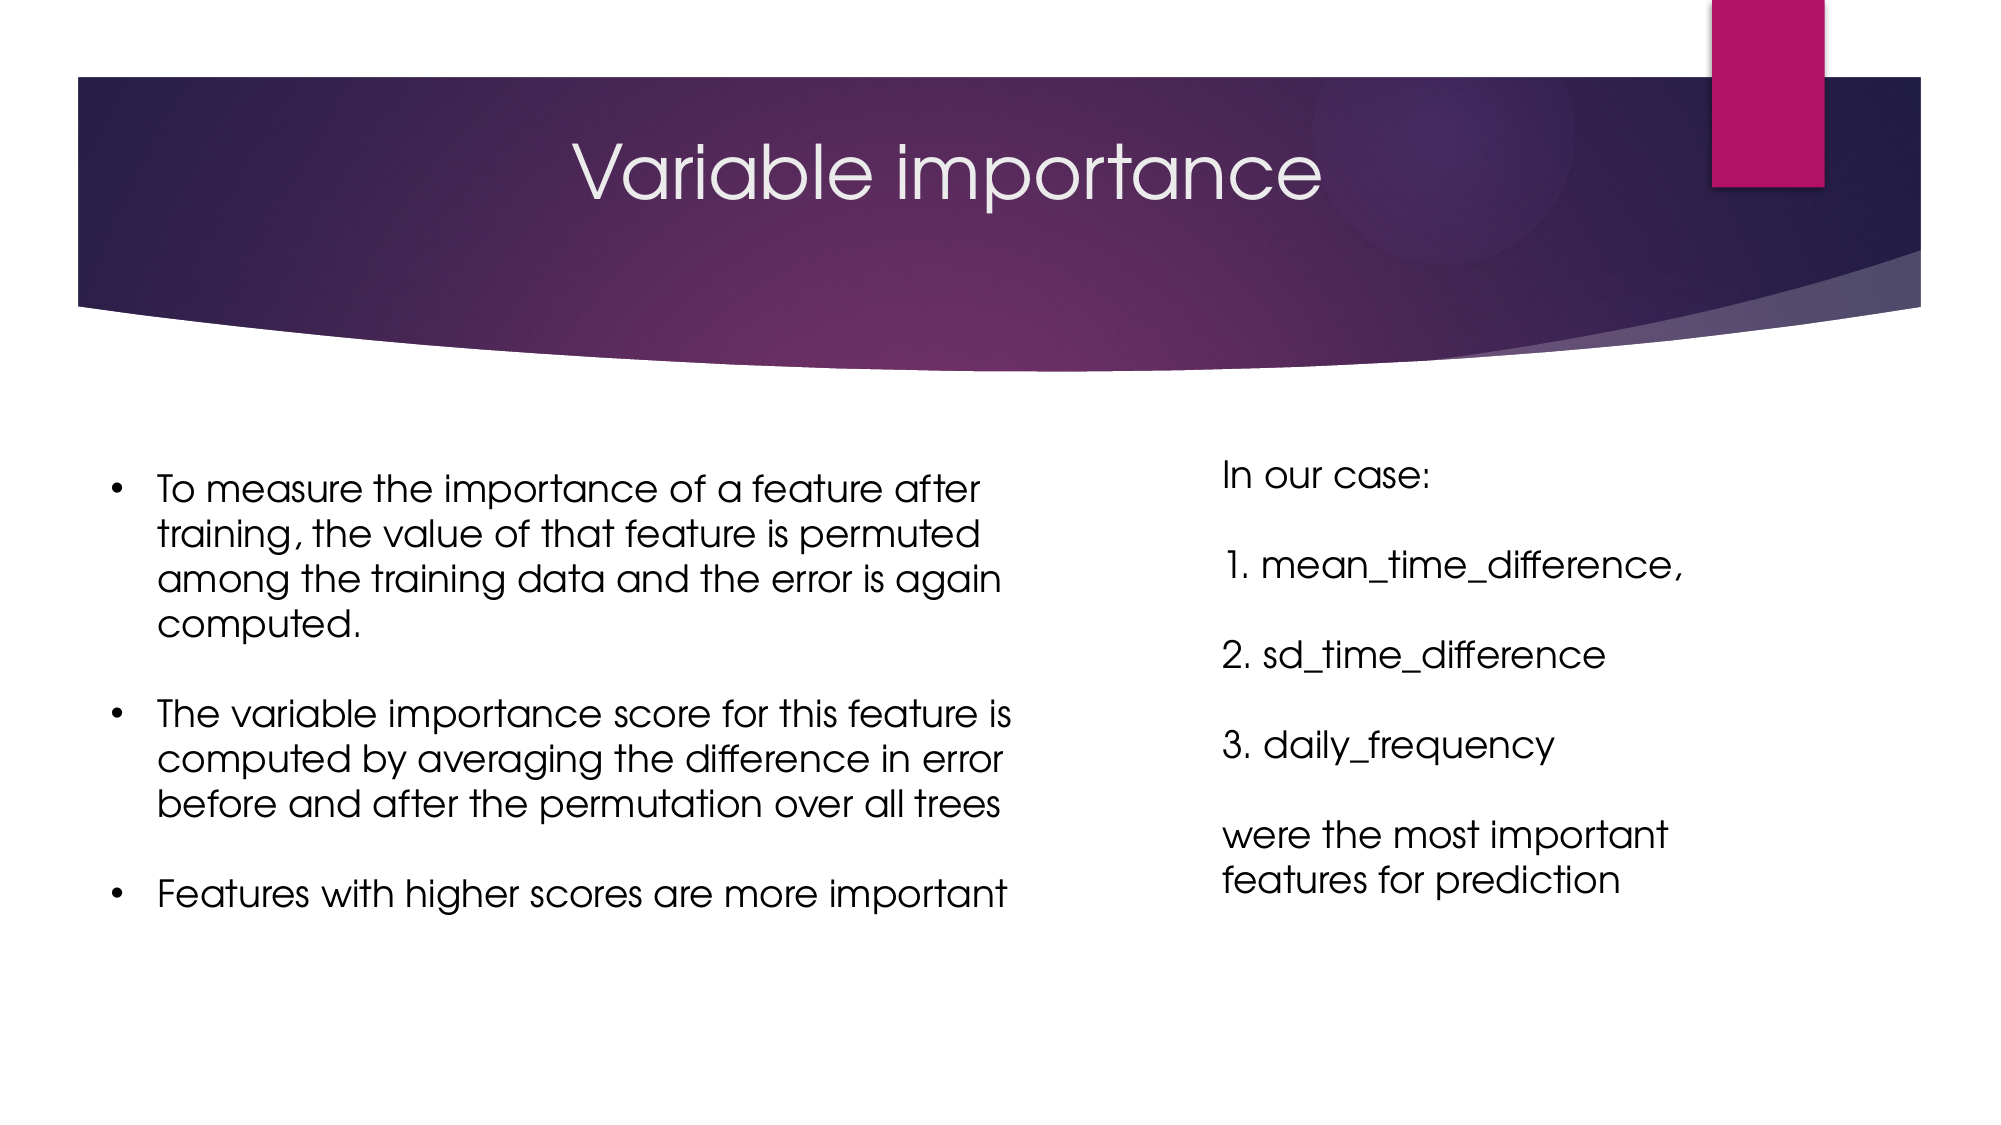

# Variable importance

To measure the importance of a feature after training, the value of that feature is permuted among the training data and the error is again computed.

The variable importance score for this feature is computed by averaging the difference in error before and after the permutation over all trees

Features with higher scores are more important
In our case:

1. mean_time_difference,

2. sd_time_difference

3. daily_frequency

were the most important features for prediction